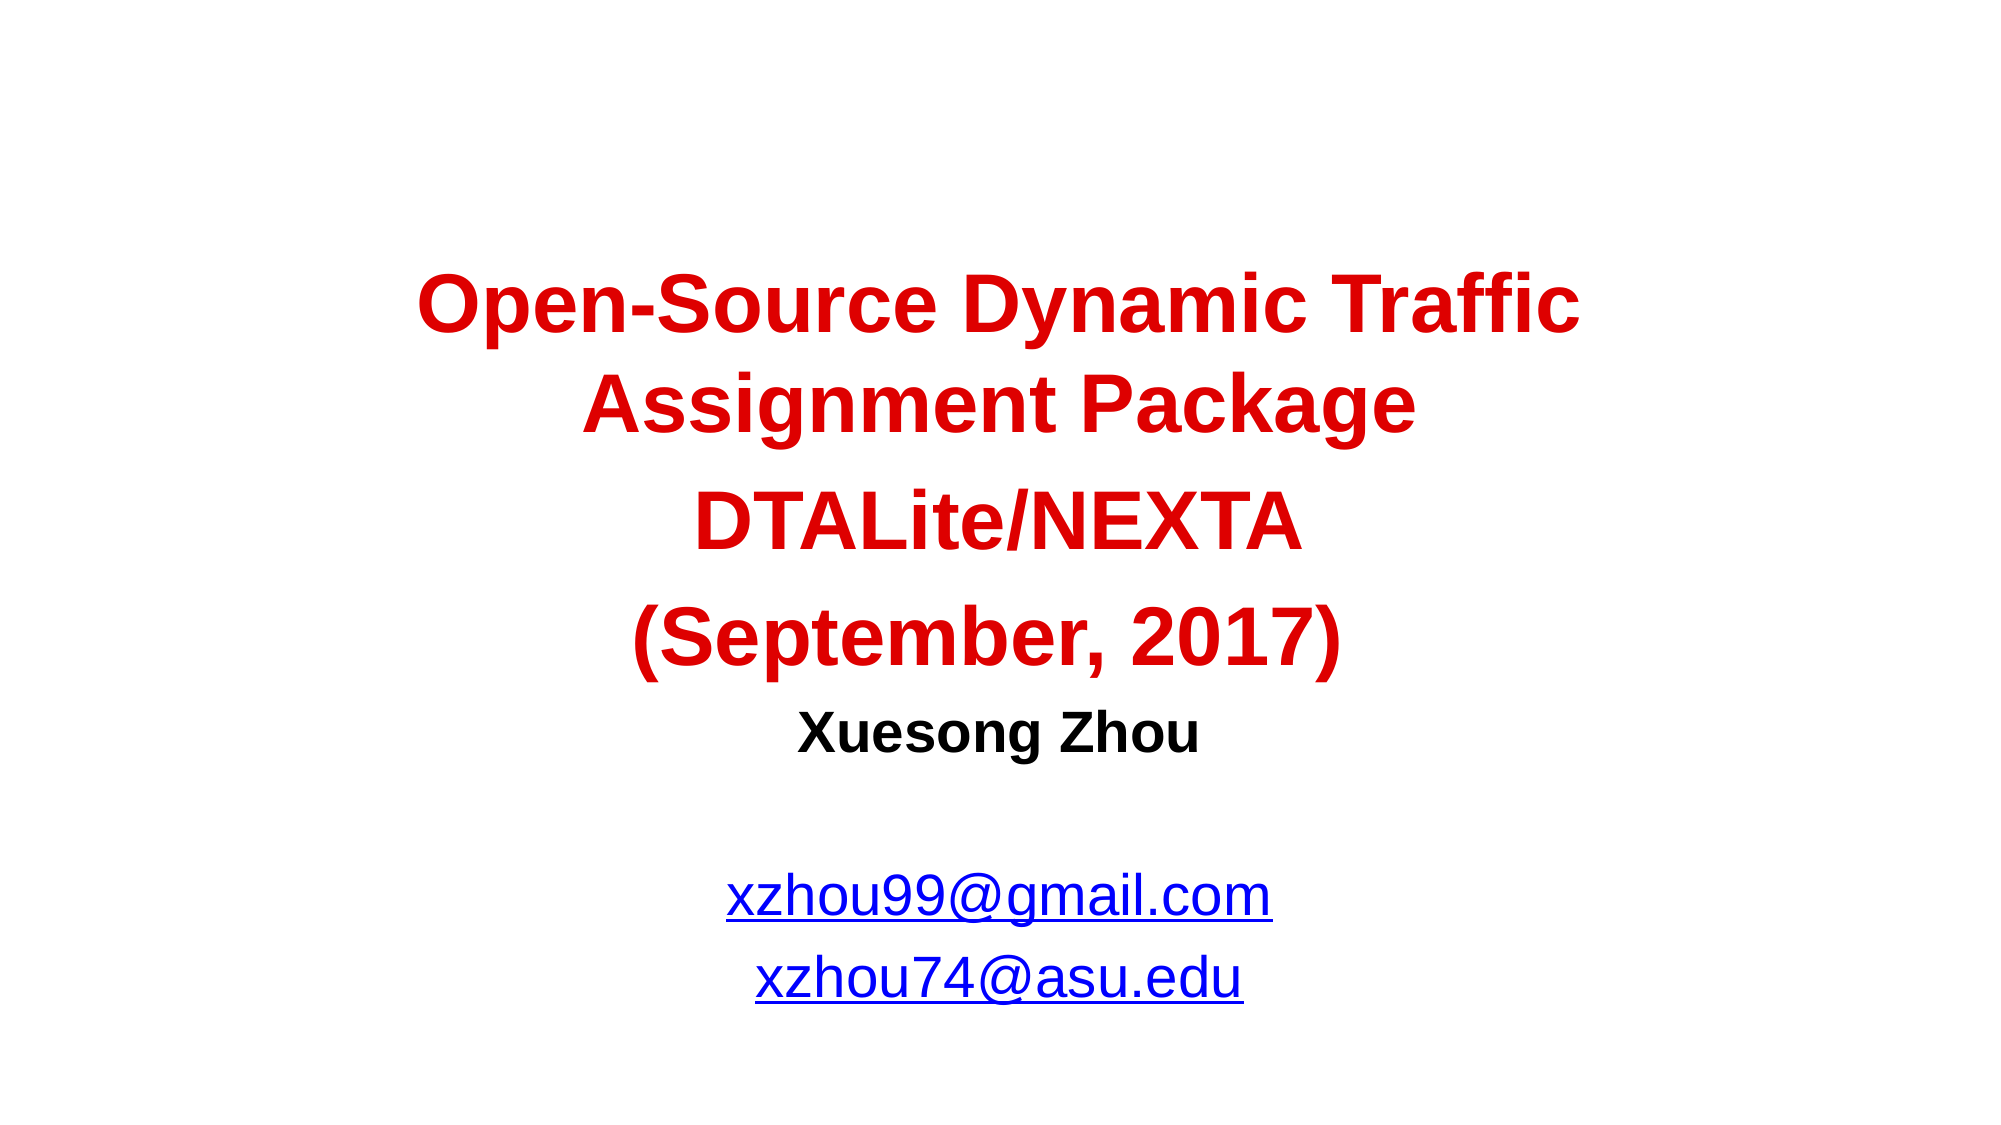

Open-Source Dynamic Traffic Assignment Package
DTALite/NEXTA
(September, 2017)
Xuesong Zhou

xzhou99@gmail.com
xzhou74@asu.edu

82